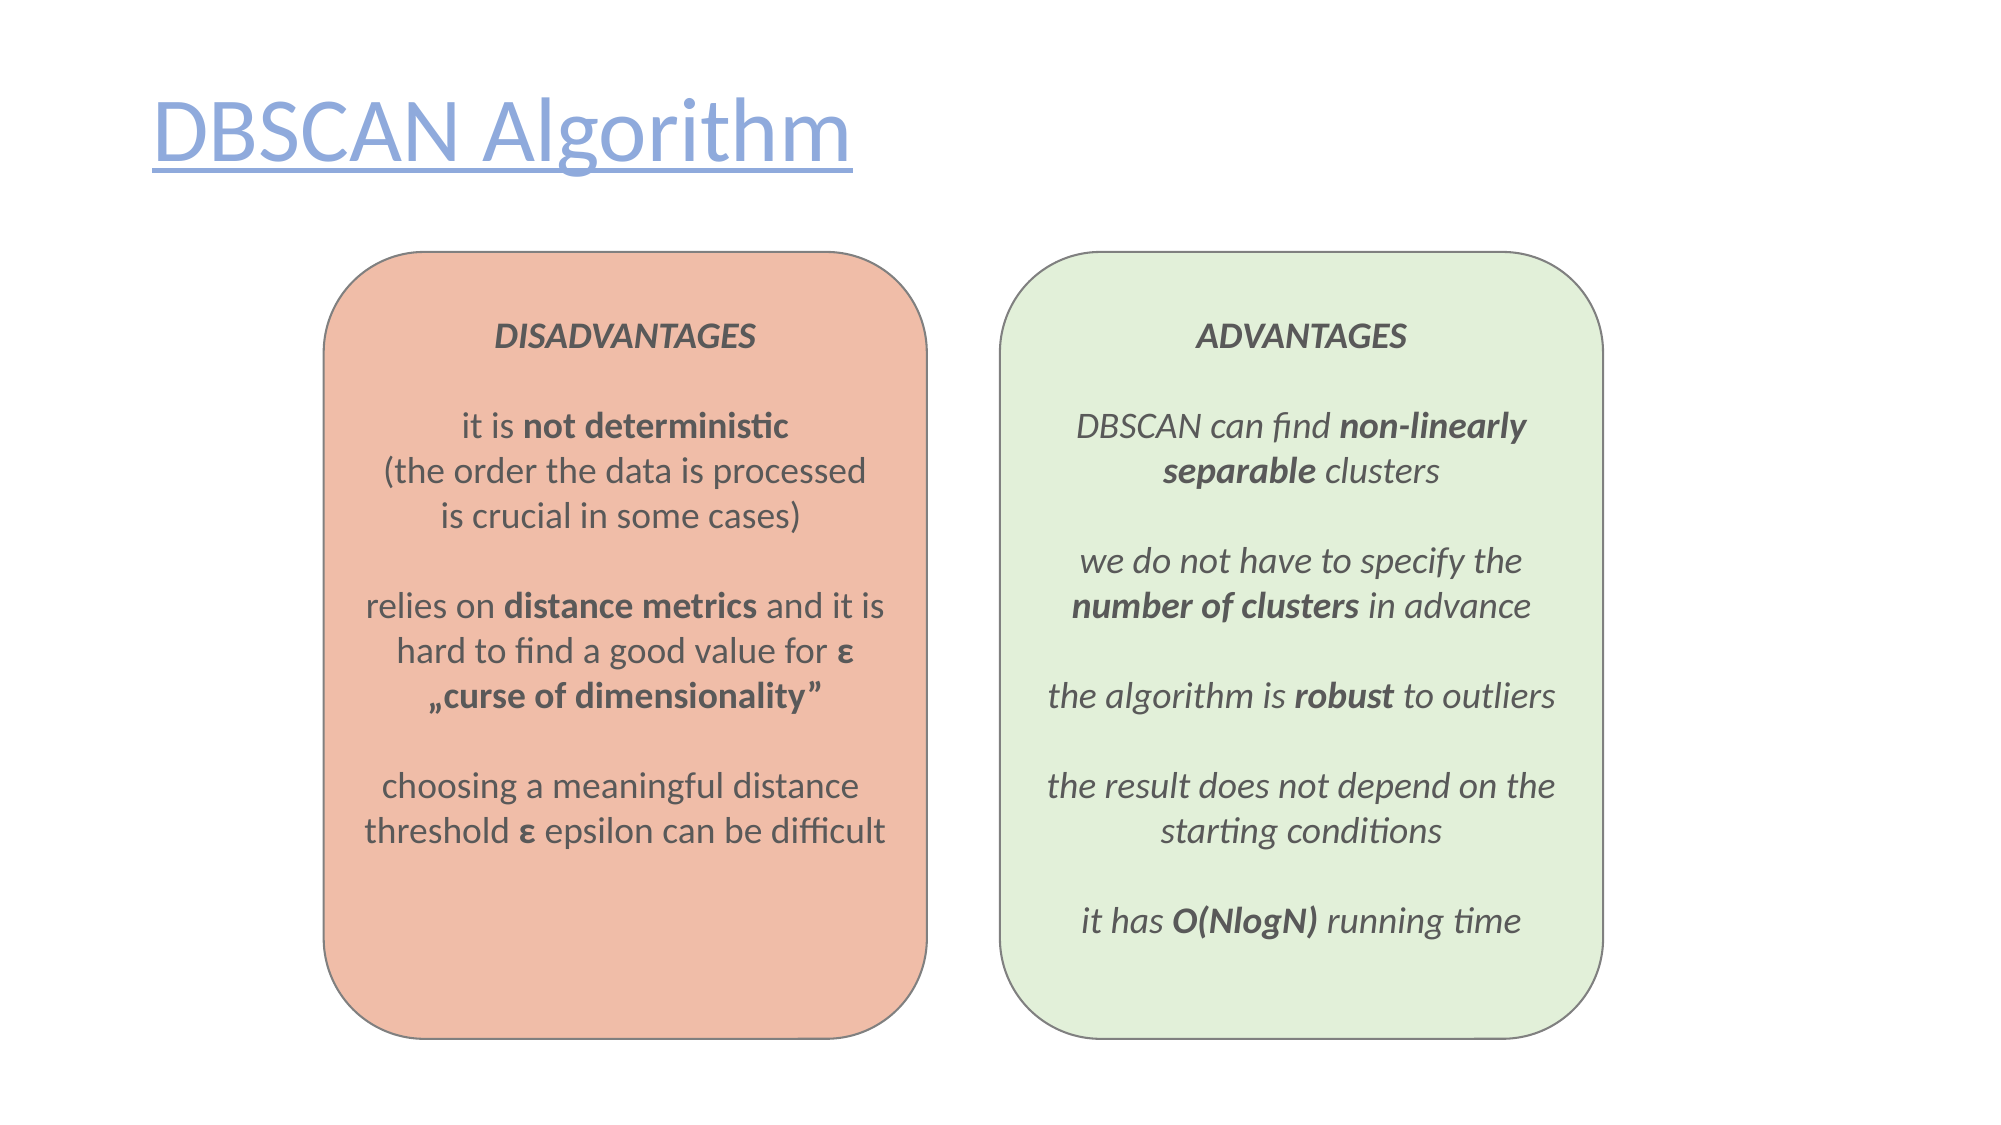

# DBSCAN Algorithm

DISADVANTAGES

it is not deterministic
(the order the data is processed
is crucial in some cases)

relies on distance metrics and it is
hard to find a good value for ε
„curse of dimensionality”

choosing a meaningful distance
threshold ε epsilon can be difficult

ADVANTAGES

DBSCAN can find non-linearly
separable clusters

we do not have to specify the
number of clusters in advance

the algorithm is robust to outliers

the result does not depend on the
starting conditions

it has O(NlogN) running time